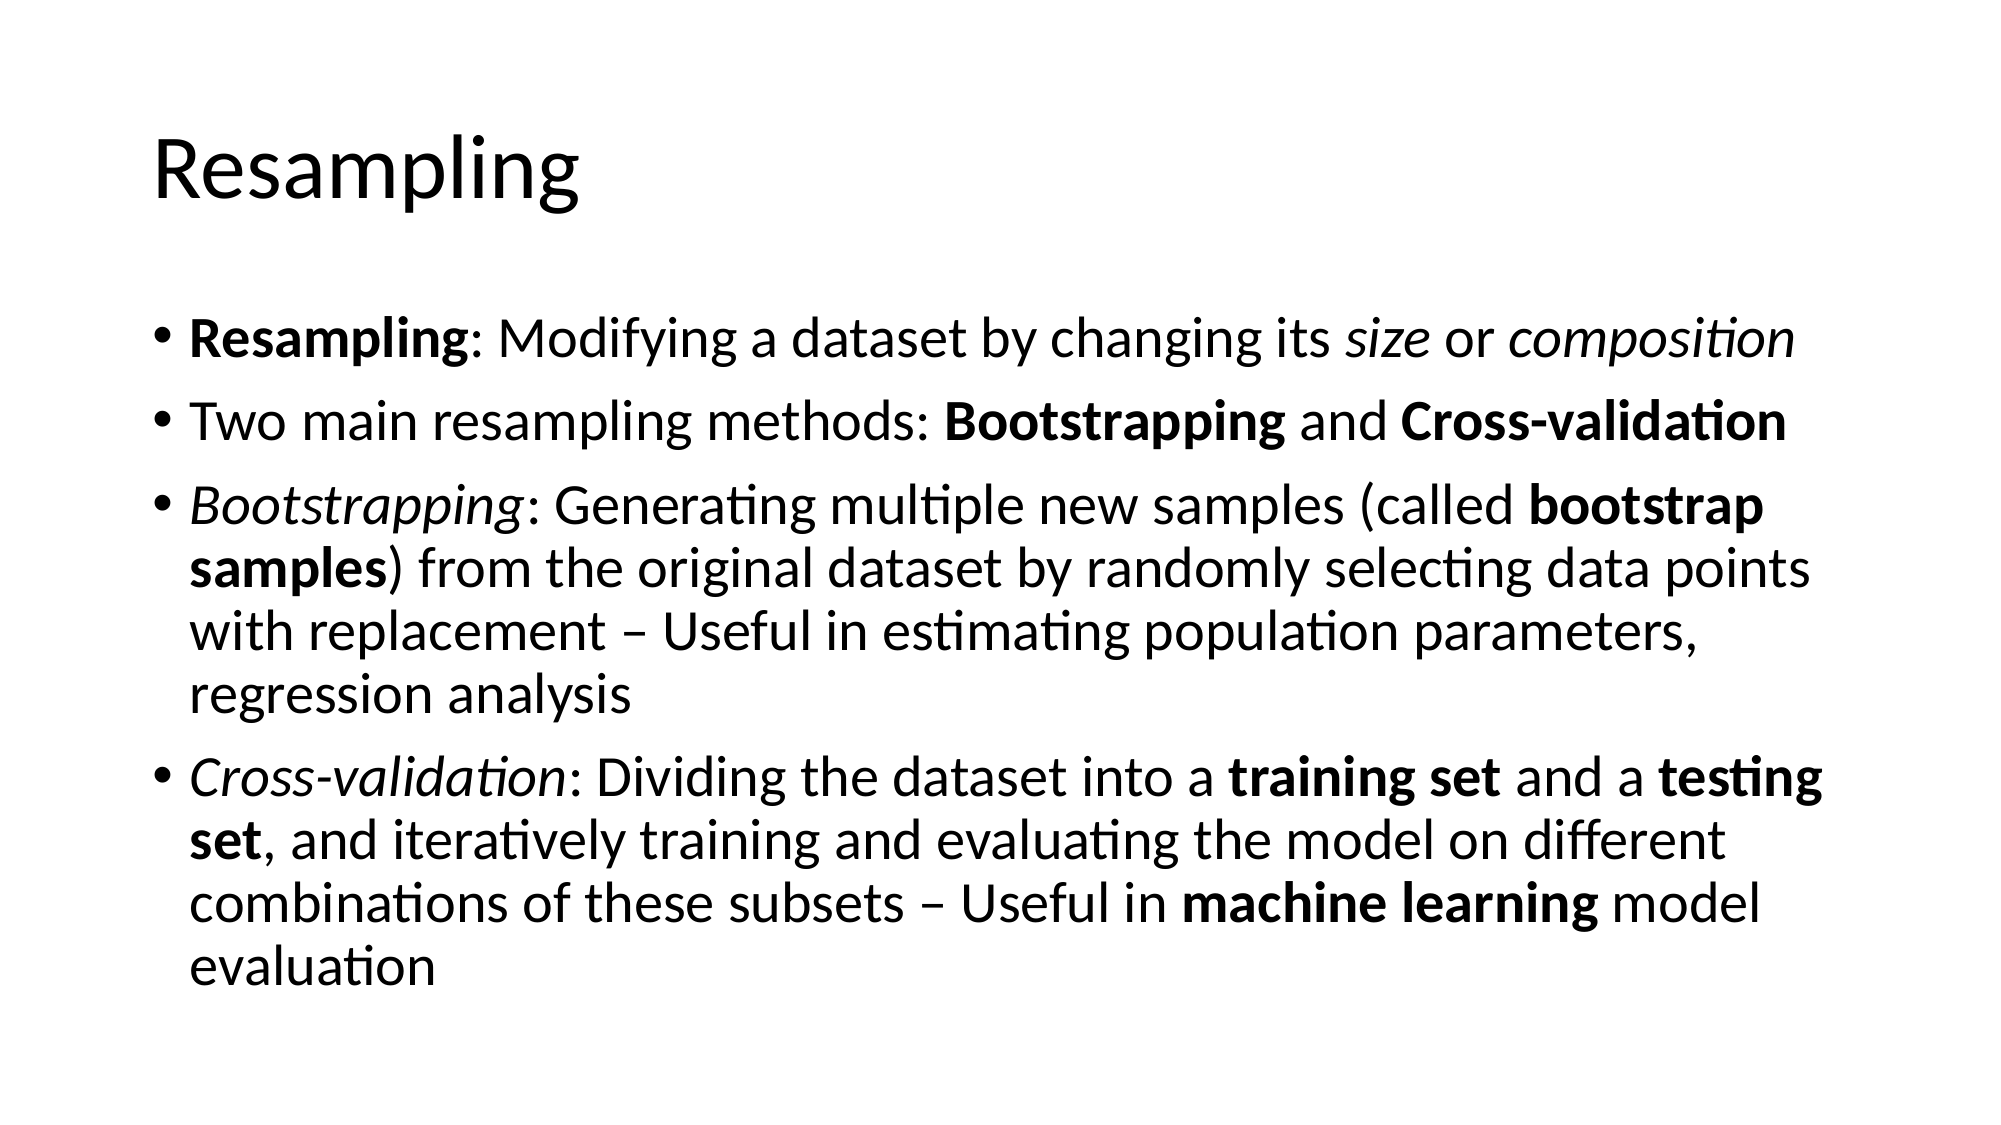

# Resampling
Resampling: Modifying a dataset by changing its size or composition
Two main resampling methods: Bootstrapping and Cross-validation
Bootstrapping: Generating multiple new samples (called bootstrap samples) from the original dataset by randomly selecting data points with replacement – Useful in estimating population parameters, regression analysis
Cross-validation: Dividing the dataset into a training set and a testing set, and iteratively training and evaluating the model on different combinations of these subsets – Useful in machine learning model evaluation